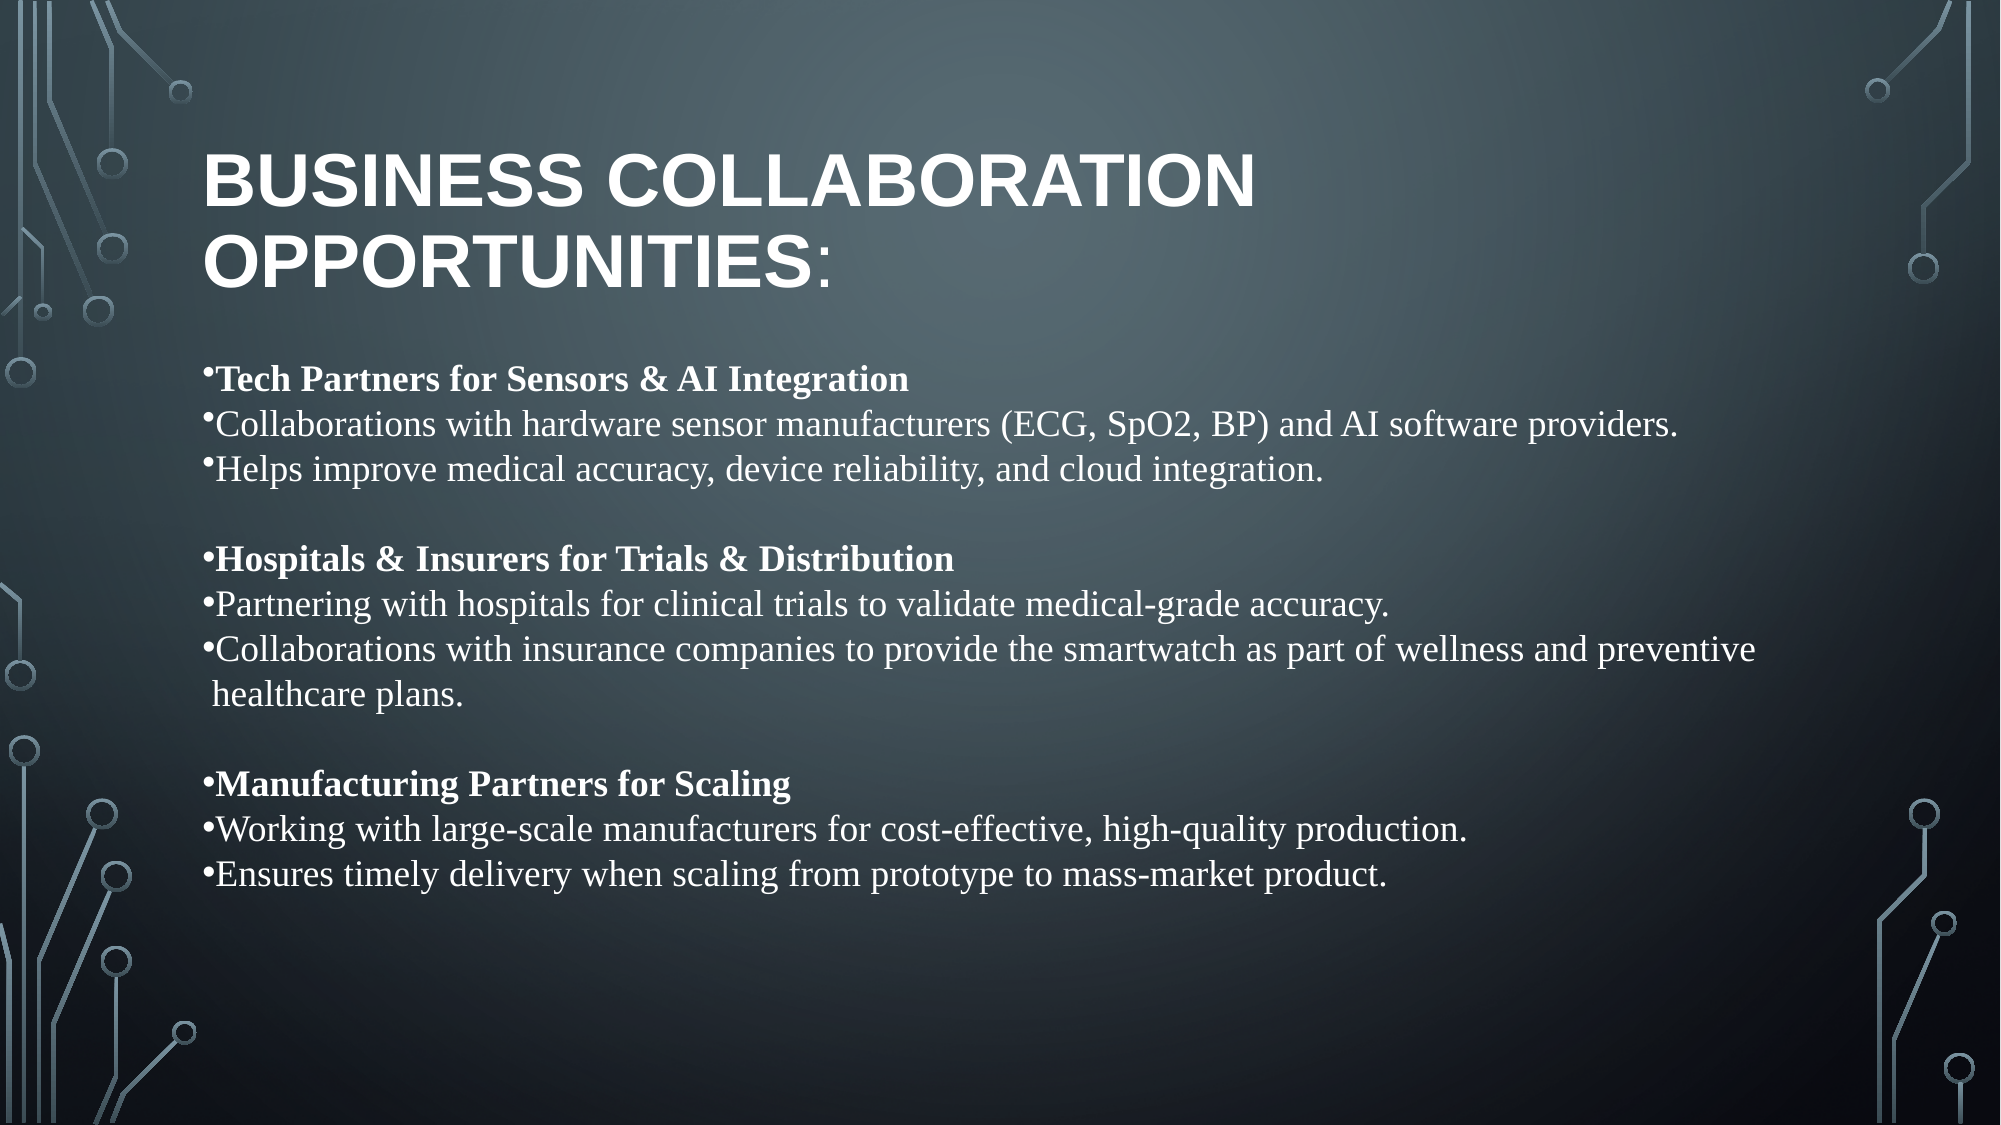

# Business Collaboration Opportunities:
Tech Partners for Sensors & AI Integration
Collaborations with hardware sensor manufacturers (ECG, SpO2, BP) and AI software providers.
Helps improve medical accuracy, device reliability, and cloud integration.

Hospitals & Insurers for Trials & Distribution
Partnering with hospitals for clinical trials to validate medical-grade accuracy.
Collaborations with insurance companies to provide the smartwatch as part of wellness and preventive
 healthcare plans.

Manufacturing Partners for Scaling
Working with large-scale manufacturers for cost-effective, high-quality production.
Ensures timely delivery when scaling from prototype to mass-market product.